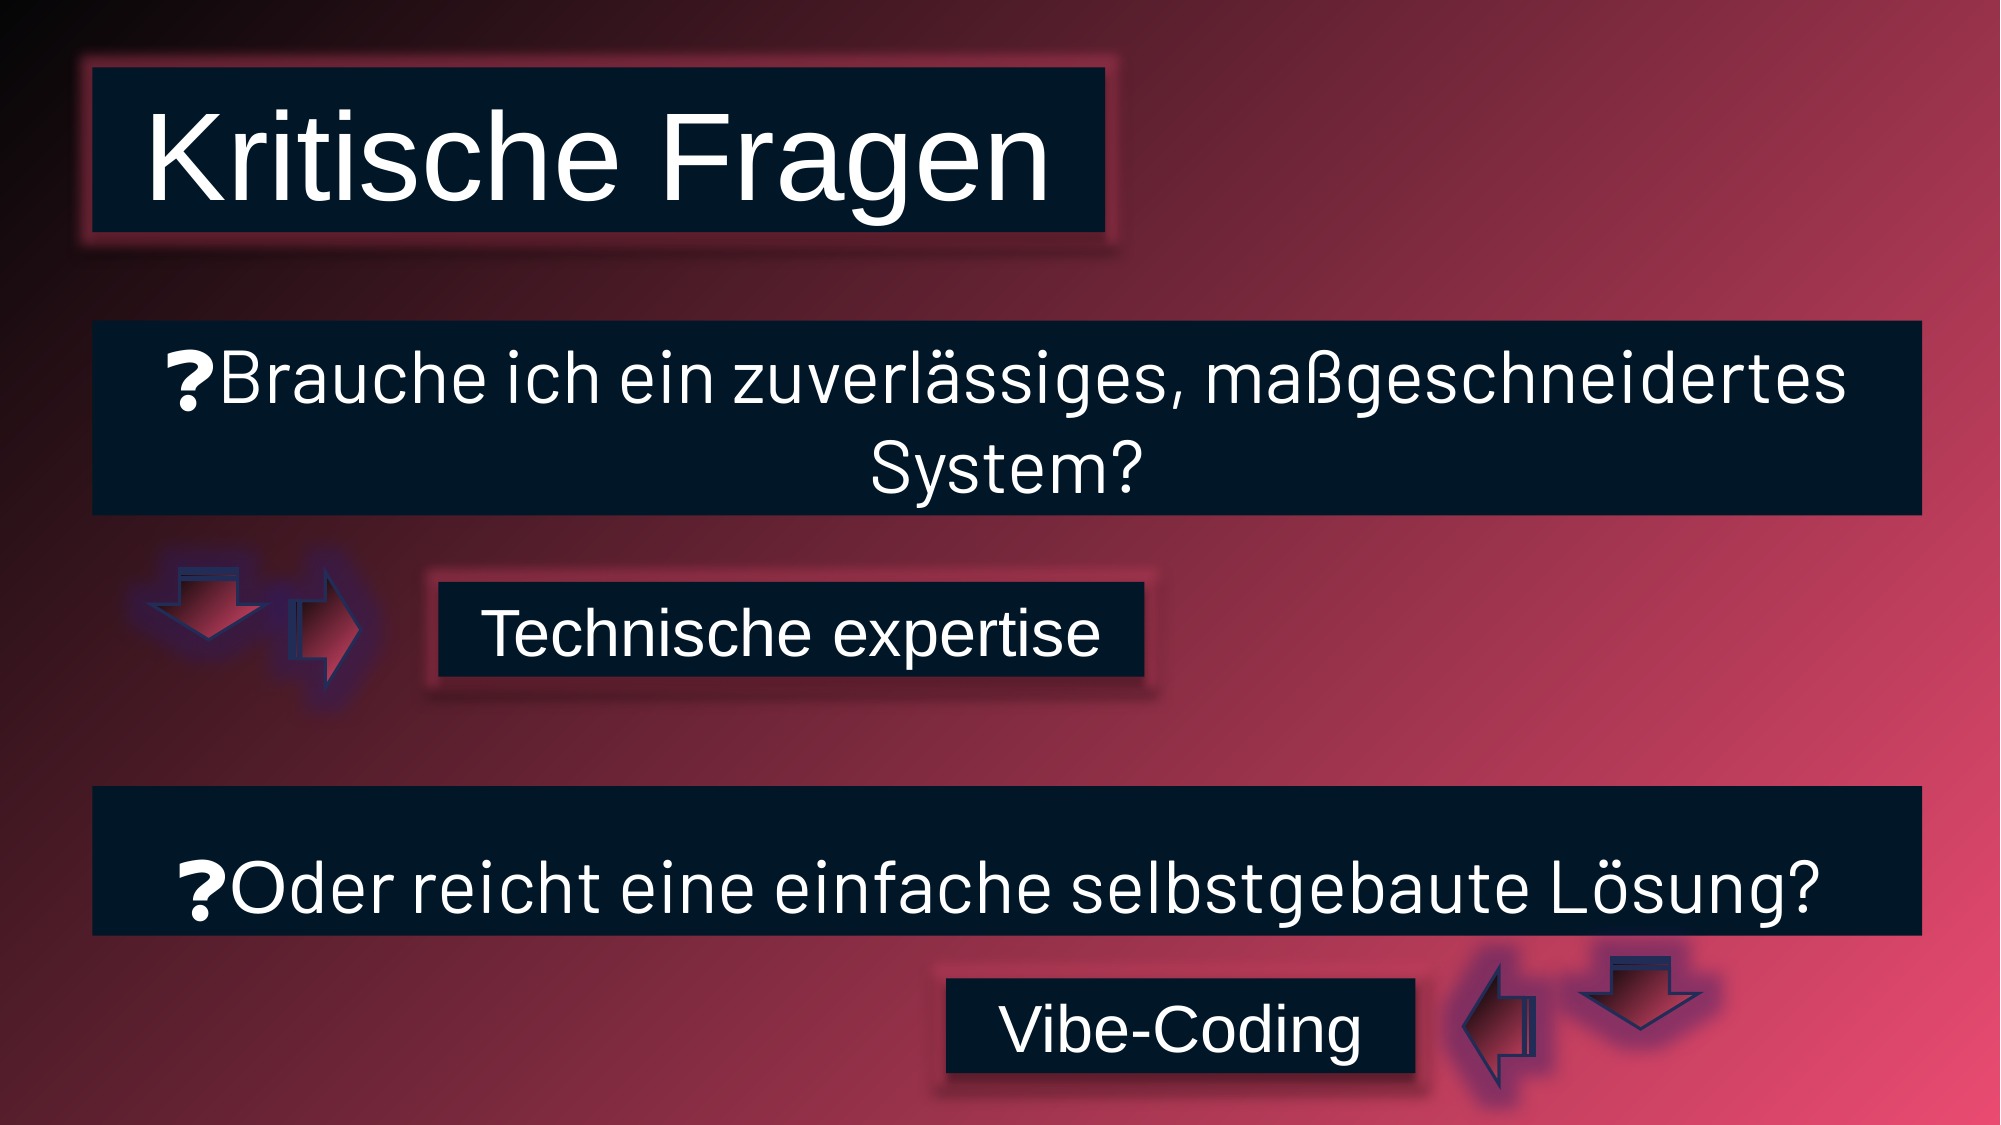

Kritische Fragen
❓Brauche ich ein zuverlässiges, maßgeschneidertes System?

Technische expertise
❓Oder reicht eine einfache selbstgebaute Lösung?

Vibe-Coding